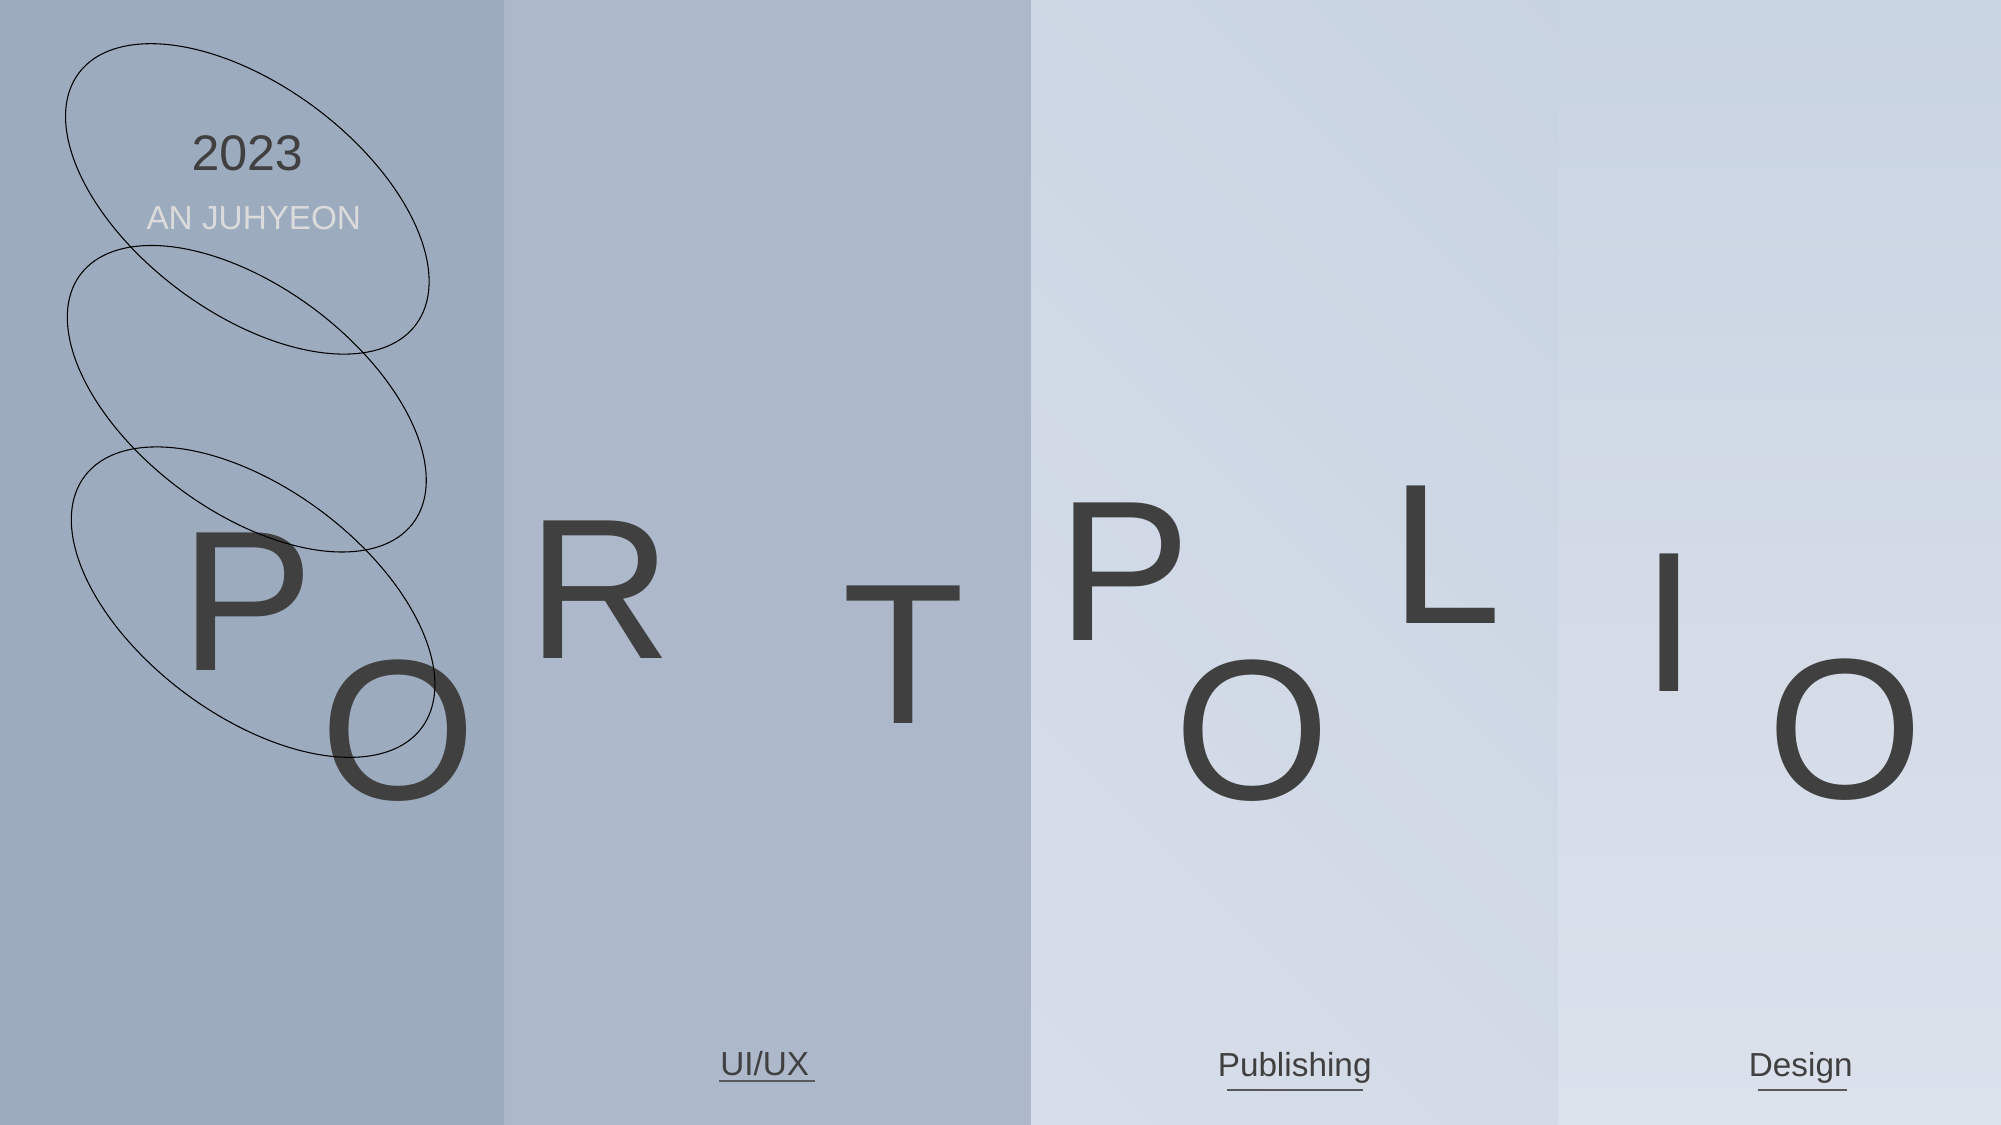

2023
AN JUHYEON

L
P
R
P
I
T
O
O
O

UI/UX
Design
Publishing